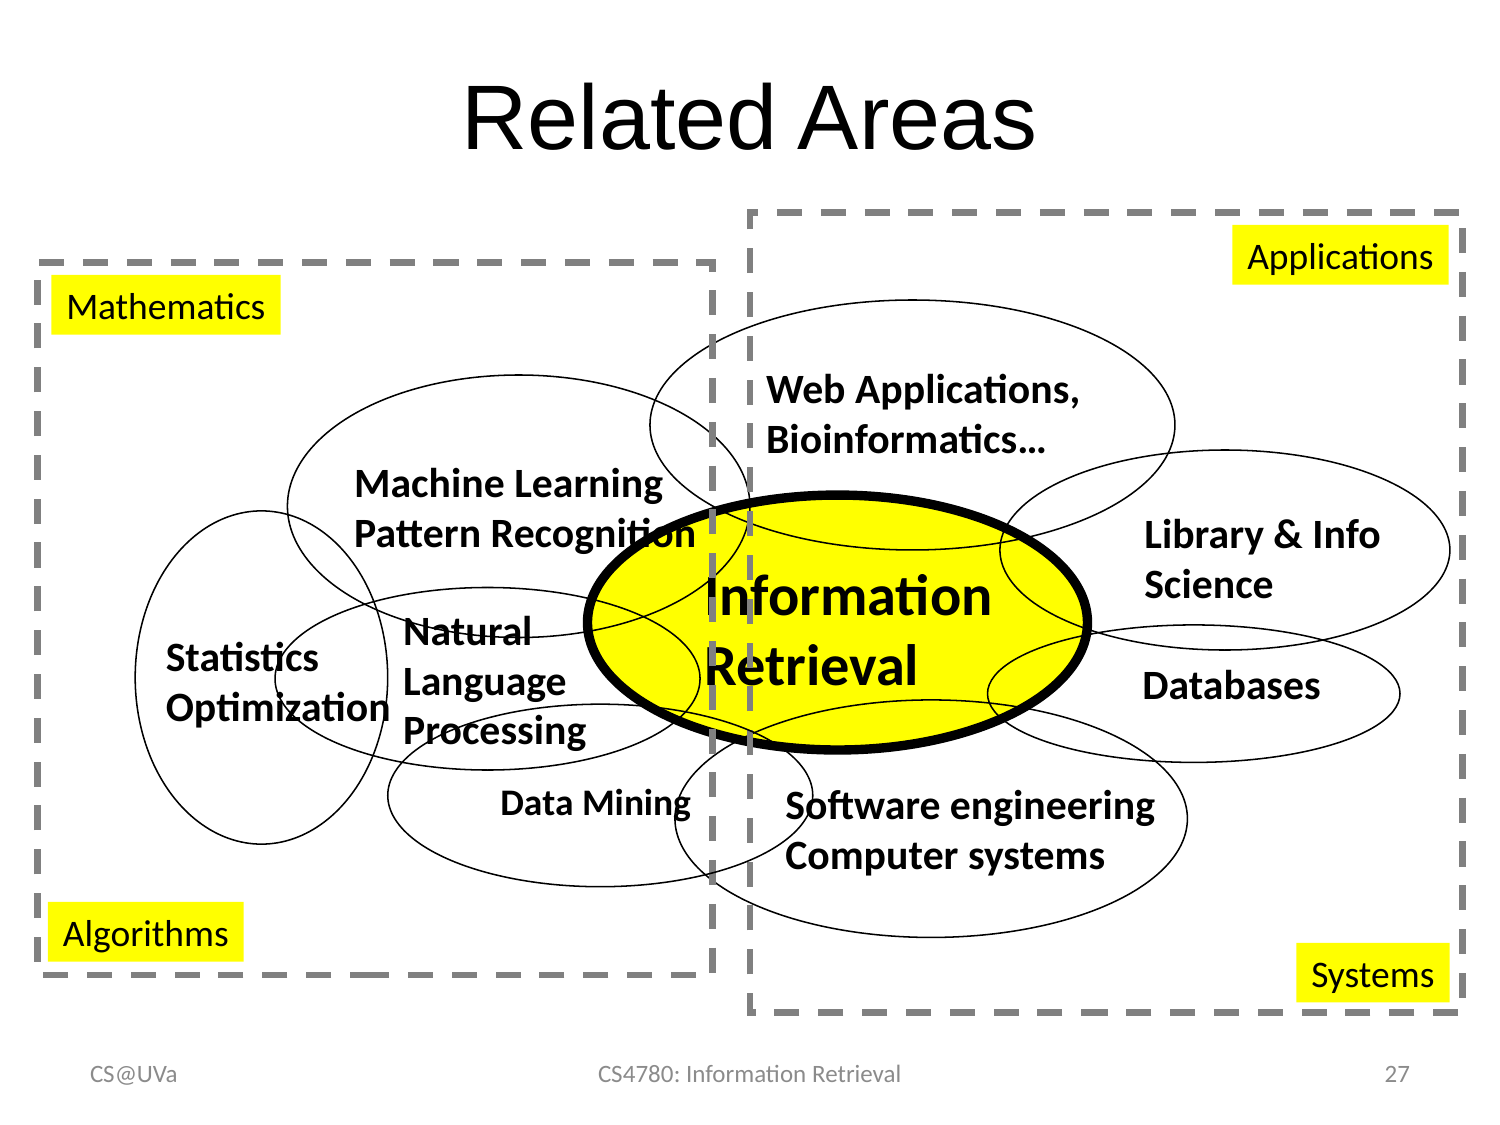

# Related Areas

Applications

Mathematics

Web Applications,
Bioinformatics…

Machine Learning
Pattern Recognition

Library & Info
Science

Information
Retrieval

Natural
Language
Processing
Statistics
Optimization

Databases

Data Mining
Software engineering
Computer systems
Algorithms
Systems
CS@UVa
CS4780: Information Retrieval
27